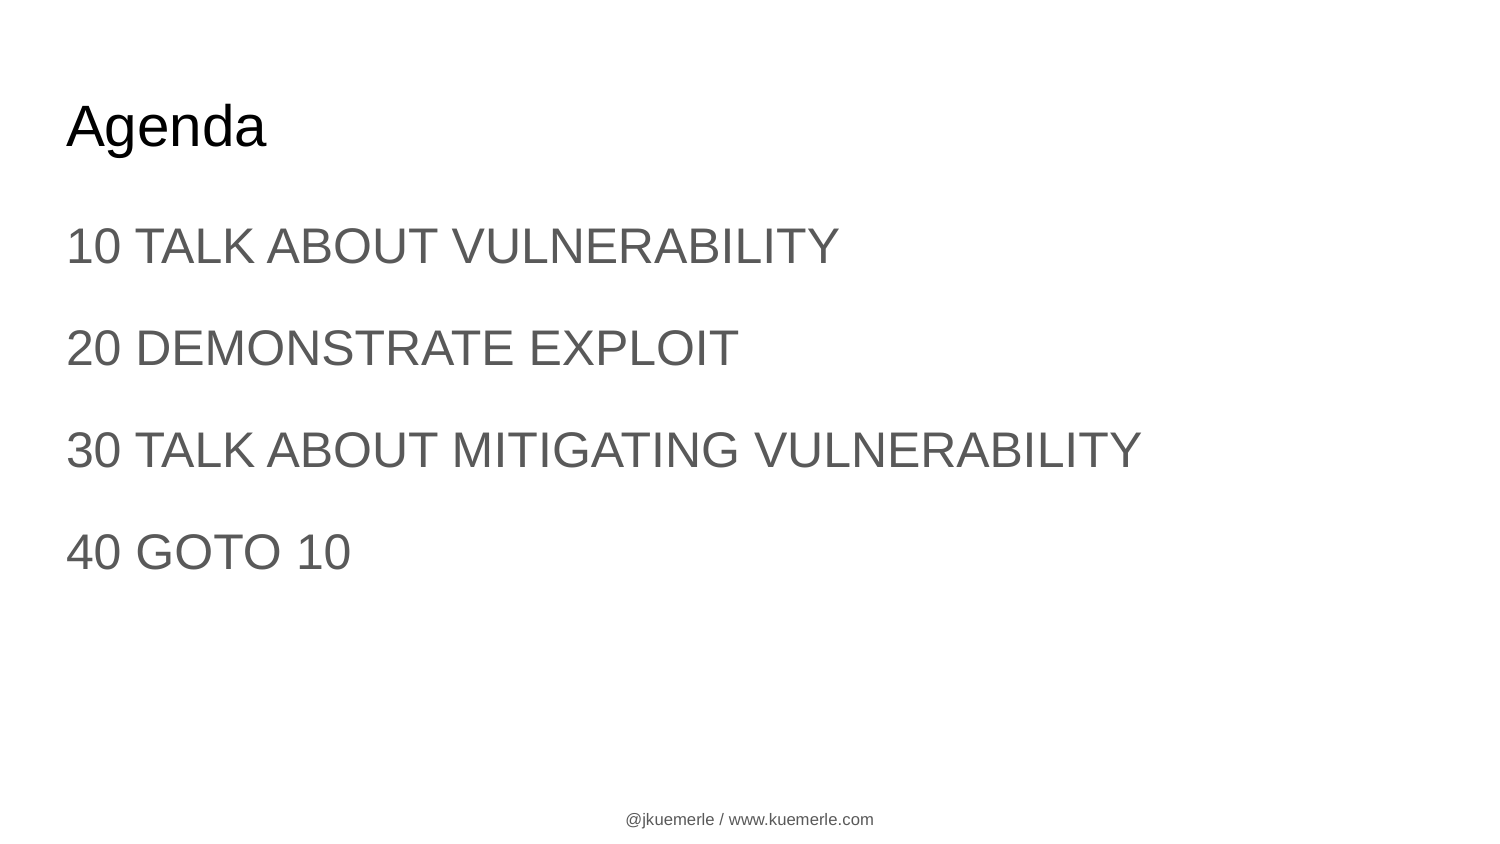

# Agenda
10 TALK ABOUT VULNERABILITY
20 DEMONSTRATE EXPLOIT
30 TALK ABOUT MITIGATING VULNERABILITY
40 GOTO 10